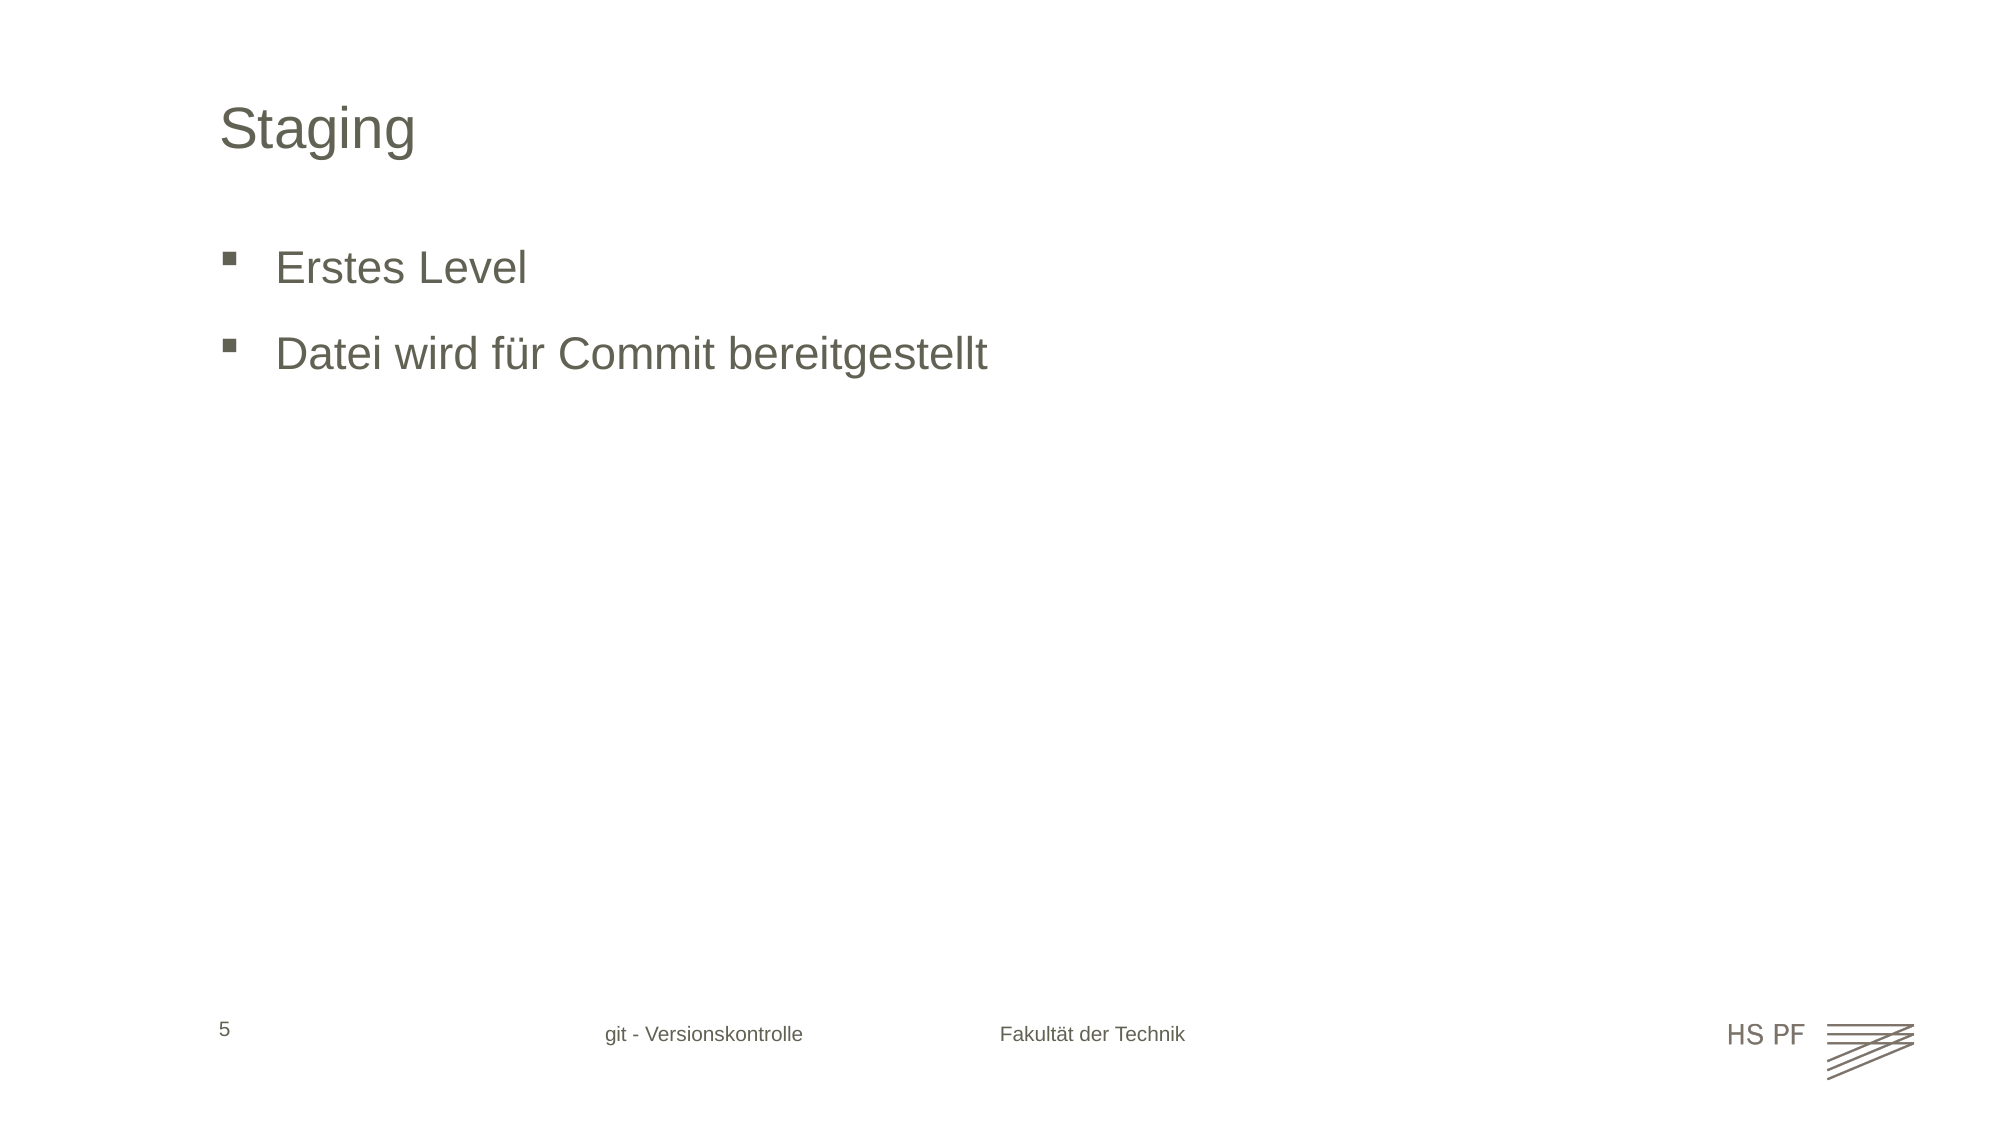

# Staging
Erstes Level
Datei wird für Commit bereitgestellt